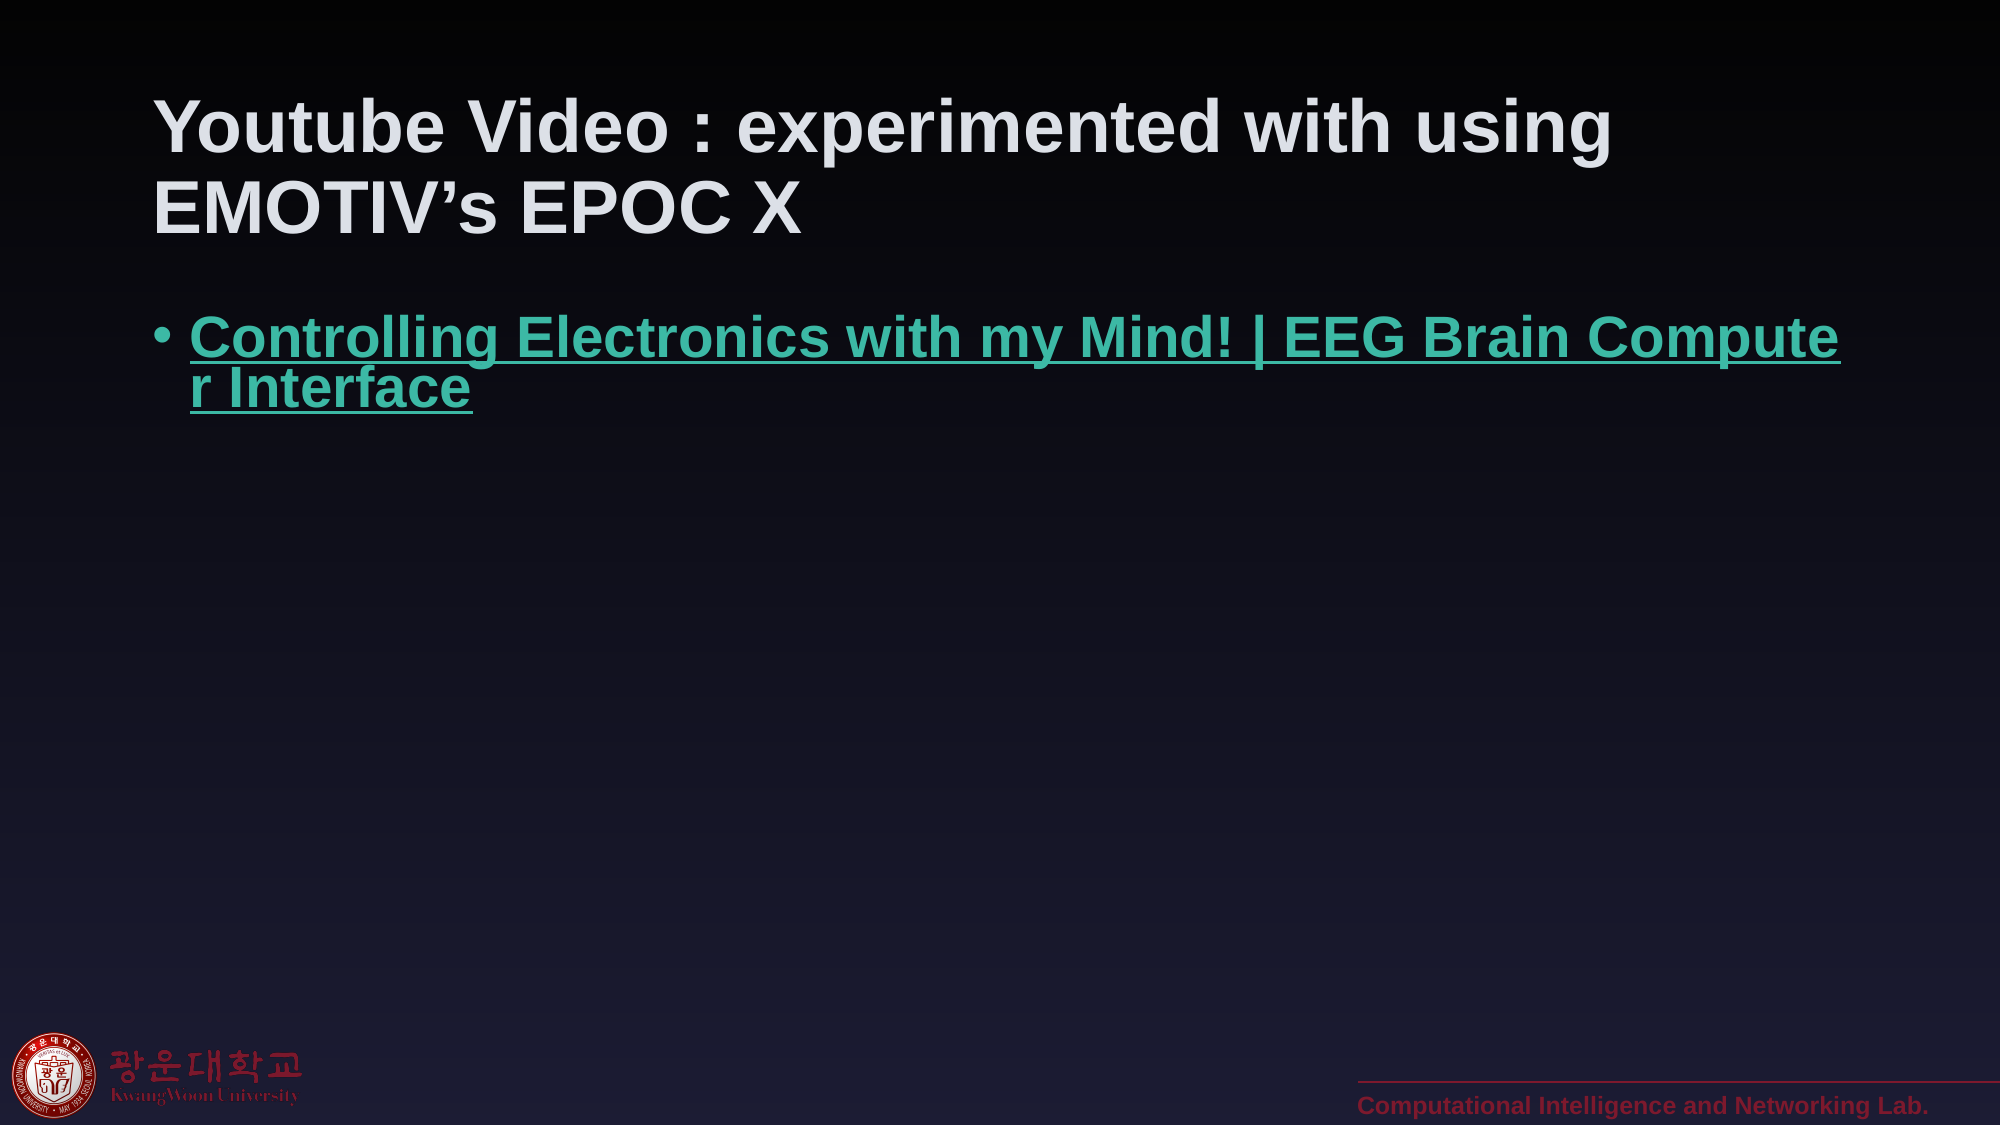

# Youtube Video : experimented with using EMOTIV’s EPOC X
Controlling Electronics with my Mind! | EEG Brain Computer Interface